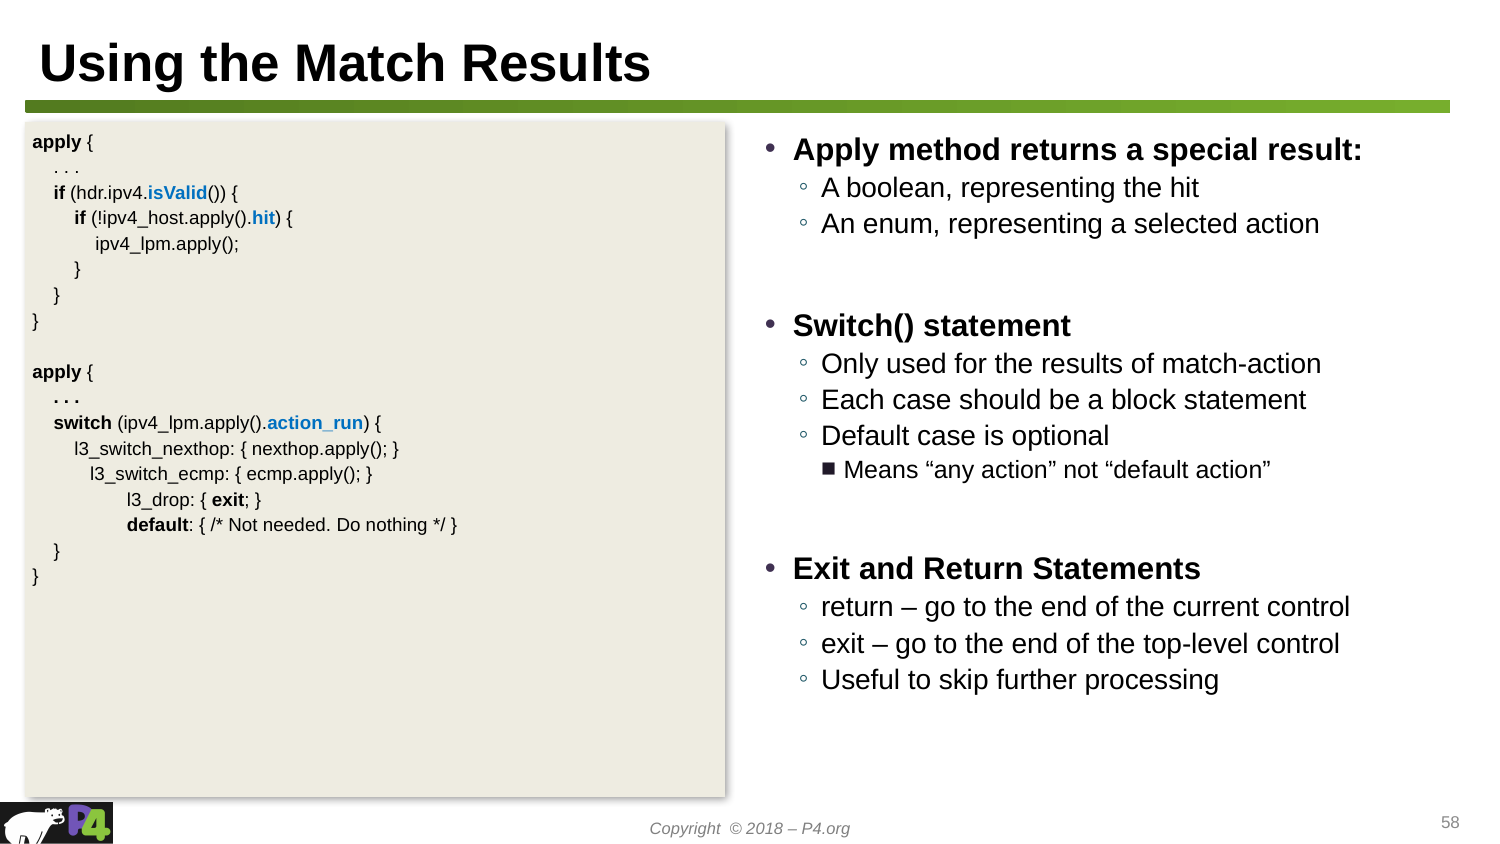

# Using the Match Results
apply {
    . . .
    if (hdr.ipv4.isValid()) {
        if (!ipv4_host.apply().hit) {
            ipv4_lpm.apply();
        }
    }
}

apply {
    . . .
    switch (ipv4_lpm.apply().action_run) {
        l3_switch_nexthop: { nexthop.apply(); }
           l3_switch_ecmp: { ecmp.apply(); }
                  l3_drop: { exit; }
                  default: { /* Not needed. Do nothing */ }
    }
}
Apply method returns a special result:
A boolean, representing the hit
An enum, representing a selected action

Switch() statement
Only used for the results of match-action
Each case should be a block statement
Default case is optional
Means “any action” not “default action”

Exit and Return Statements
return – go to the end of the current control
exit – go to the end of the top-level control
Useful to skip further processing

58